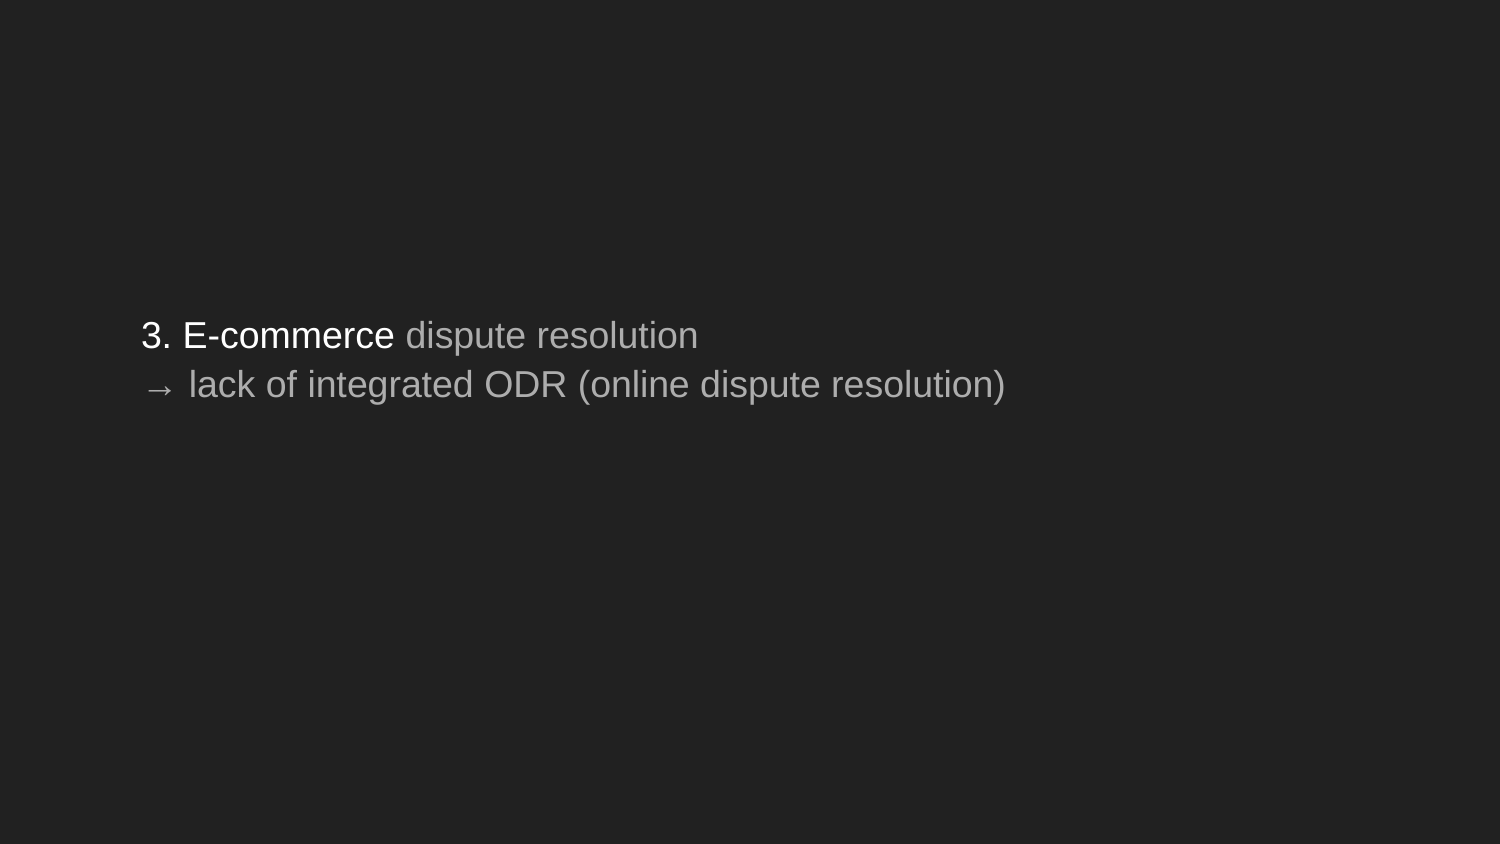

3. E-commerce dispute resolution
→ lack of integrated ODR (online dispute resolution)